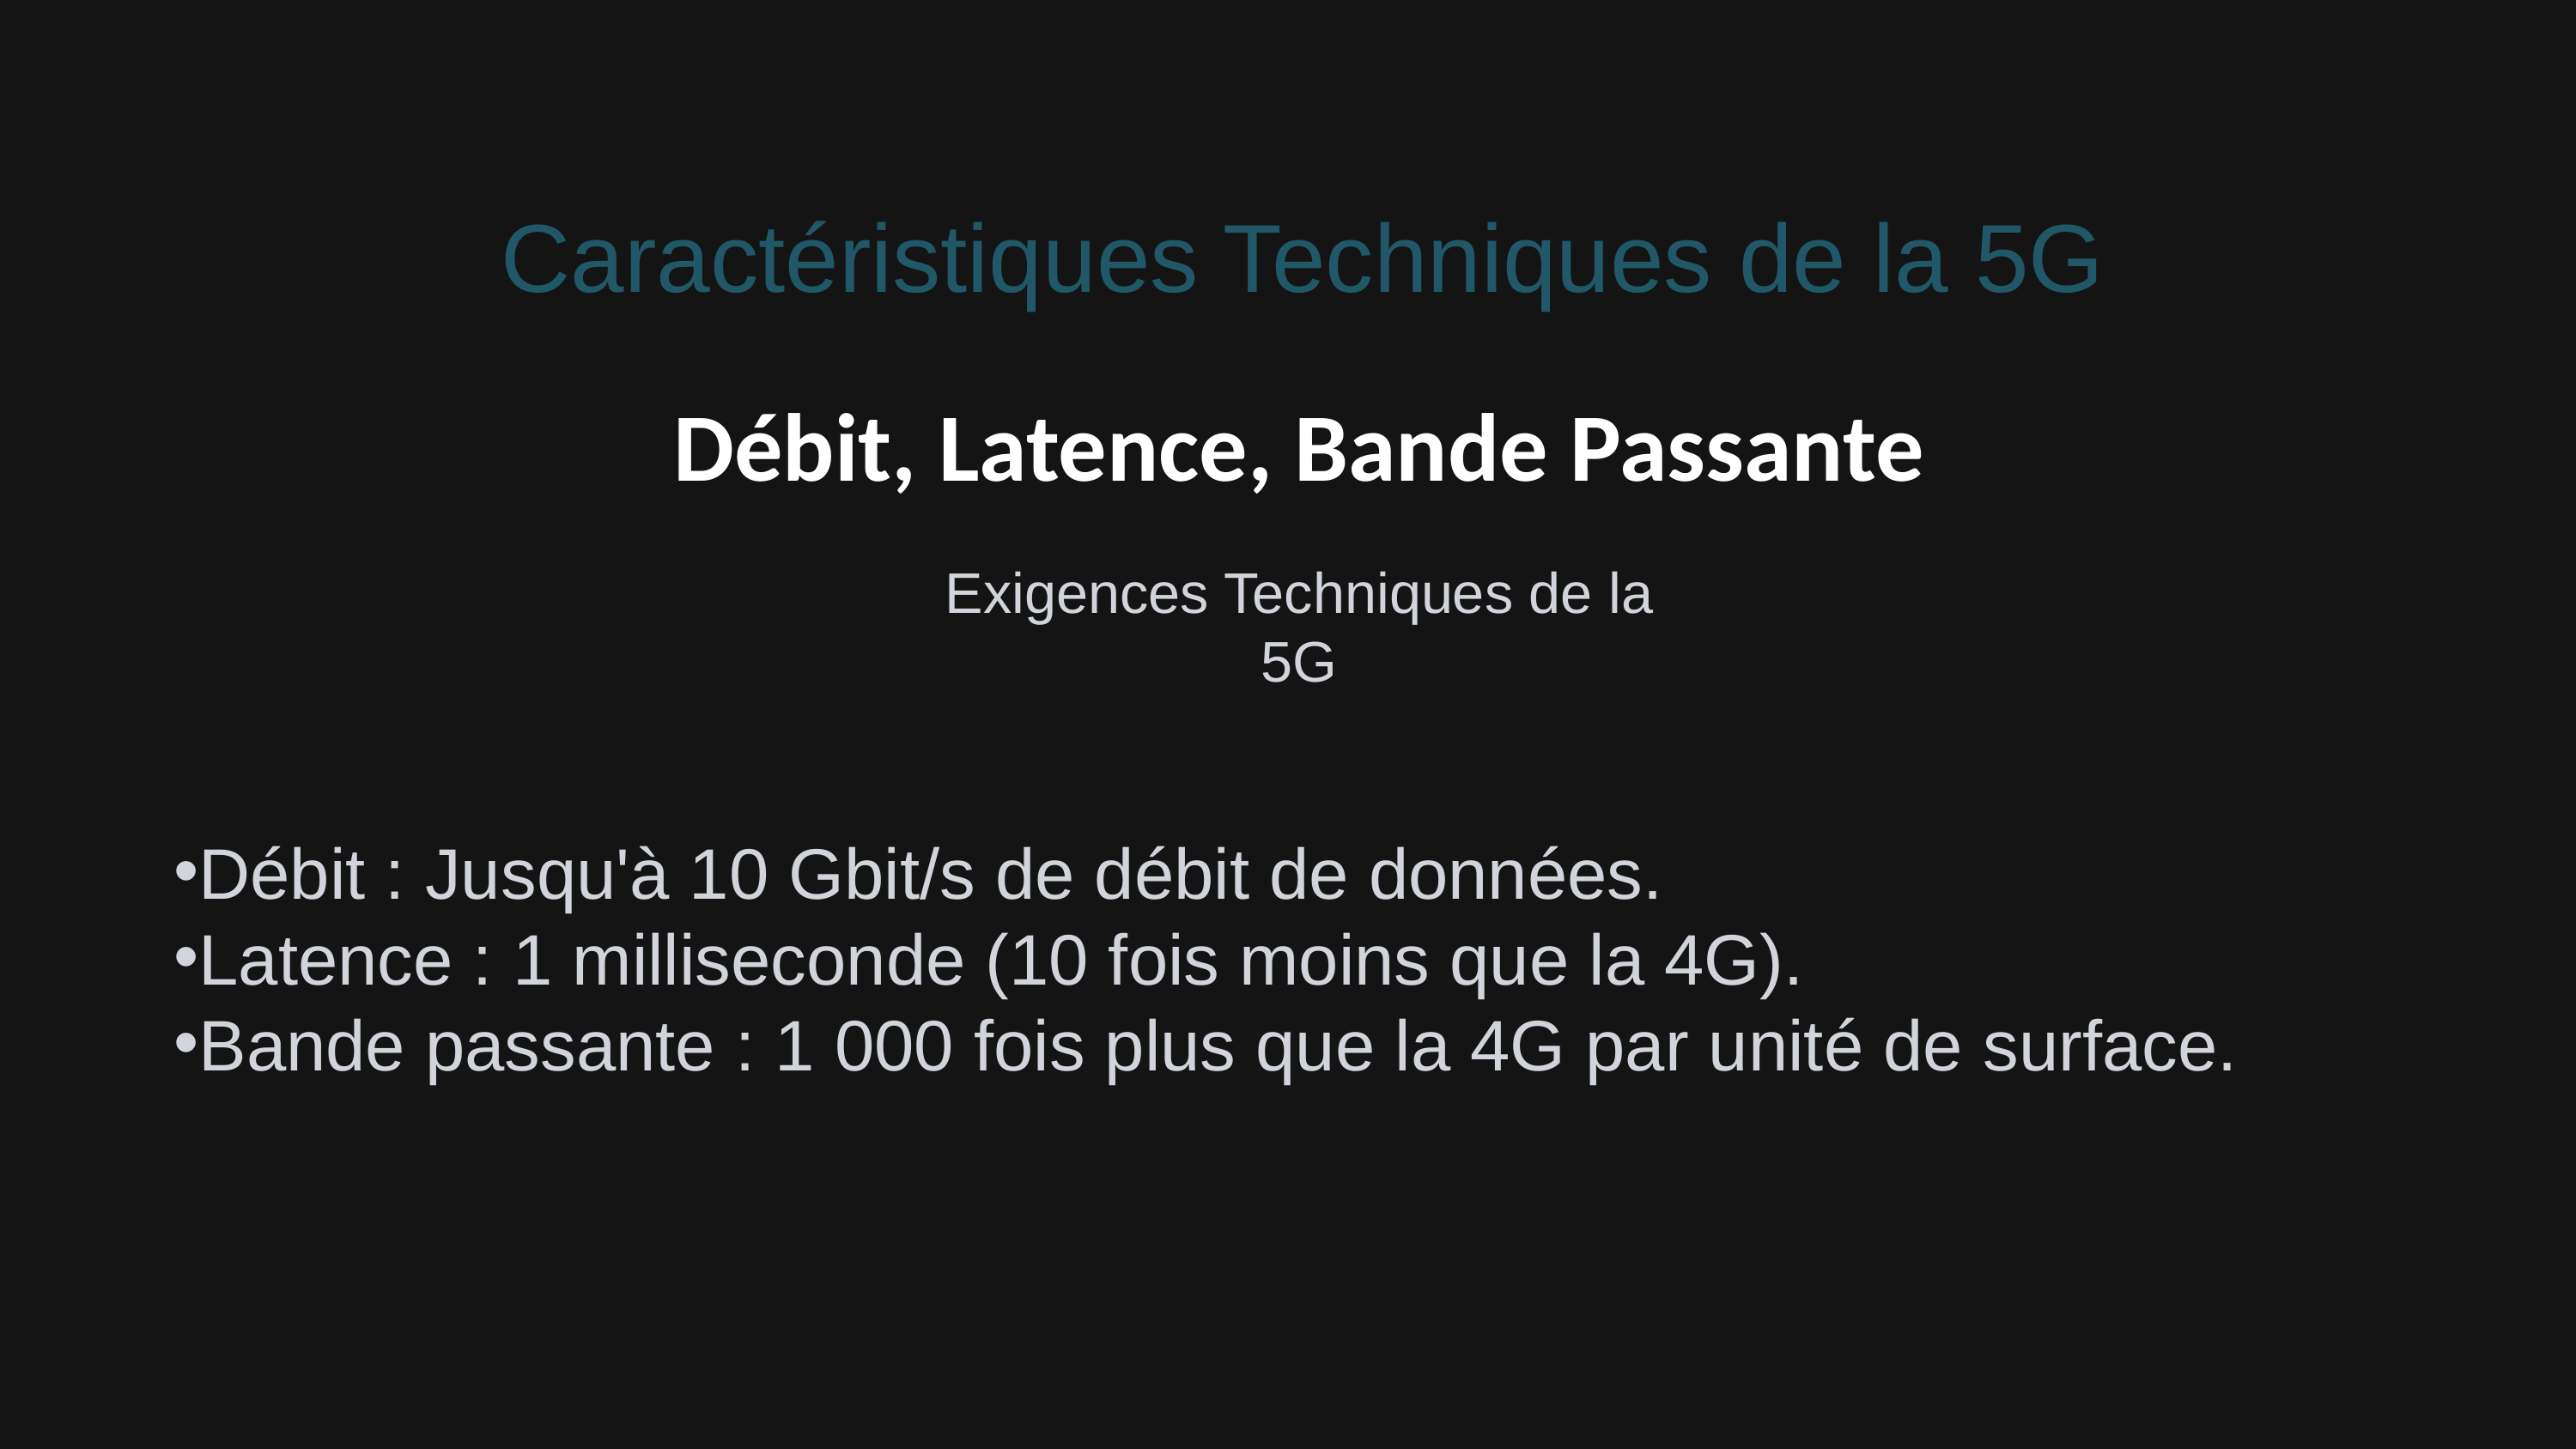

Caractéristiques Techniques de la 5G
Débit, Latence, Bande Passante
Exigences Techniques de la 5G
Débit : Jusqu'à 10 Gbit/s de débit de données.
Latence : 1 milliseconde (10 fois moins que la 4G).
Bande passante : 1 000 fois plus que la 4G par unité de surface.